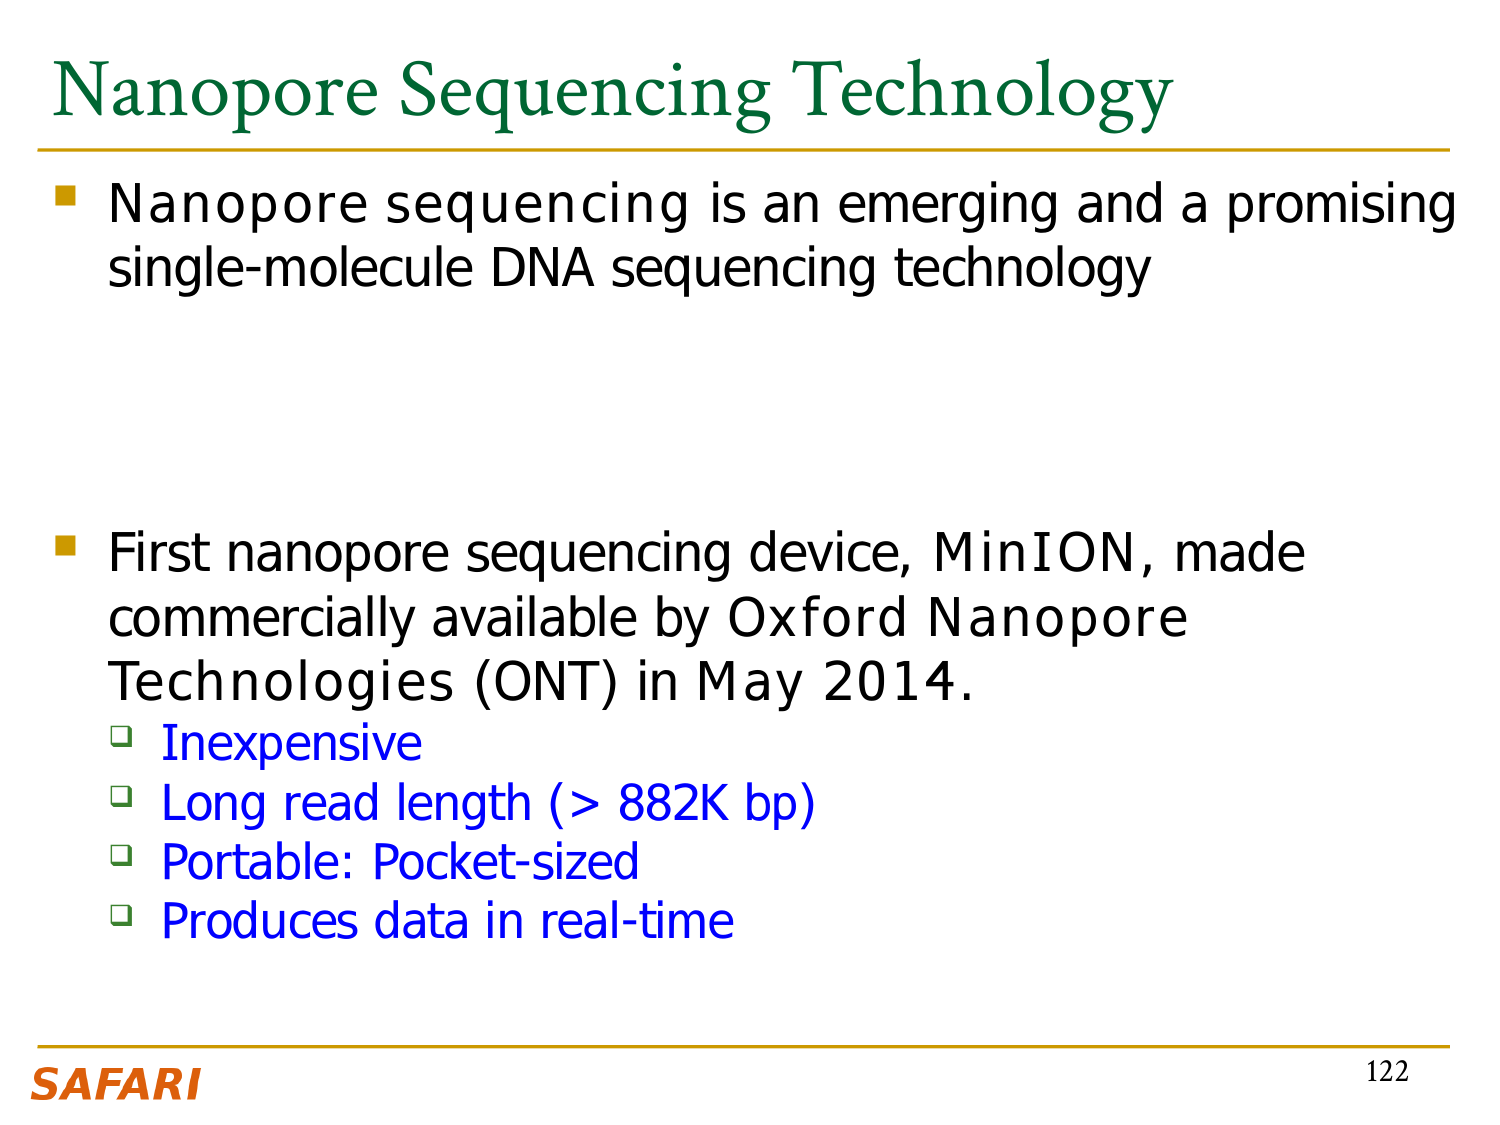

# Nanopore Sequencing Technology
Nanopore sequencing is an emerging and a promising single-molecule DNA sequencing technology

First nanopore sequencing device, MinION, made commercially available by Oxford Nanopore Technologies (ONT) in May 2014.
Inexpensive
Long read length (> 882K bp)
Portable: Pocket-sized
Produces data in real-time

122